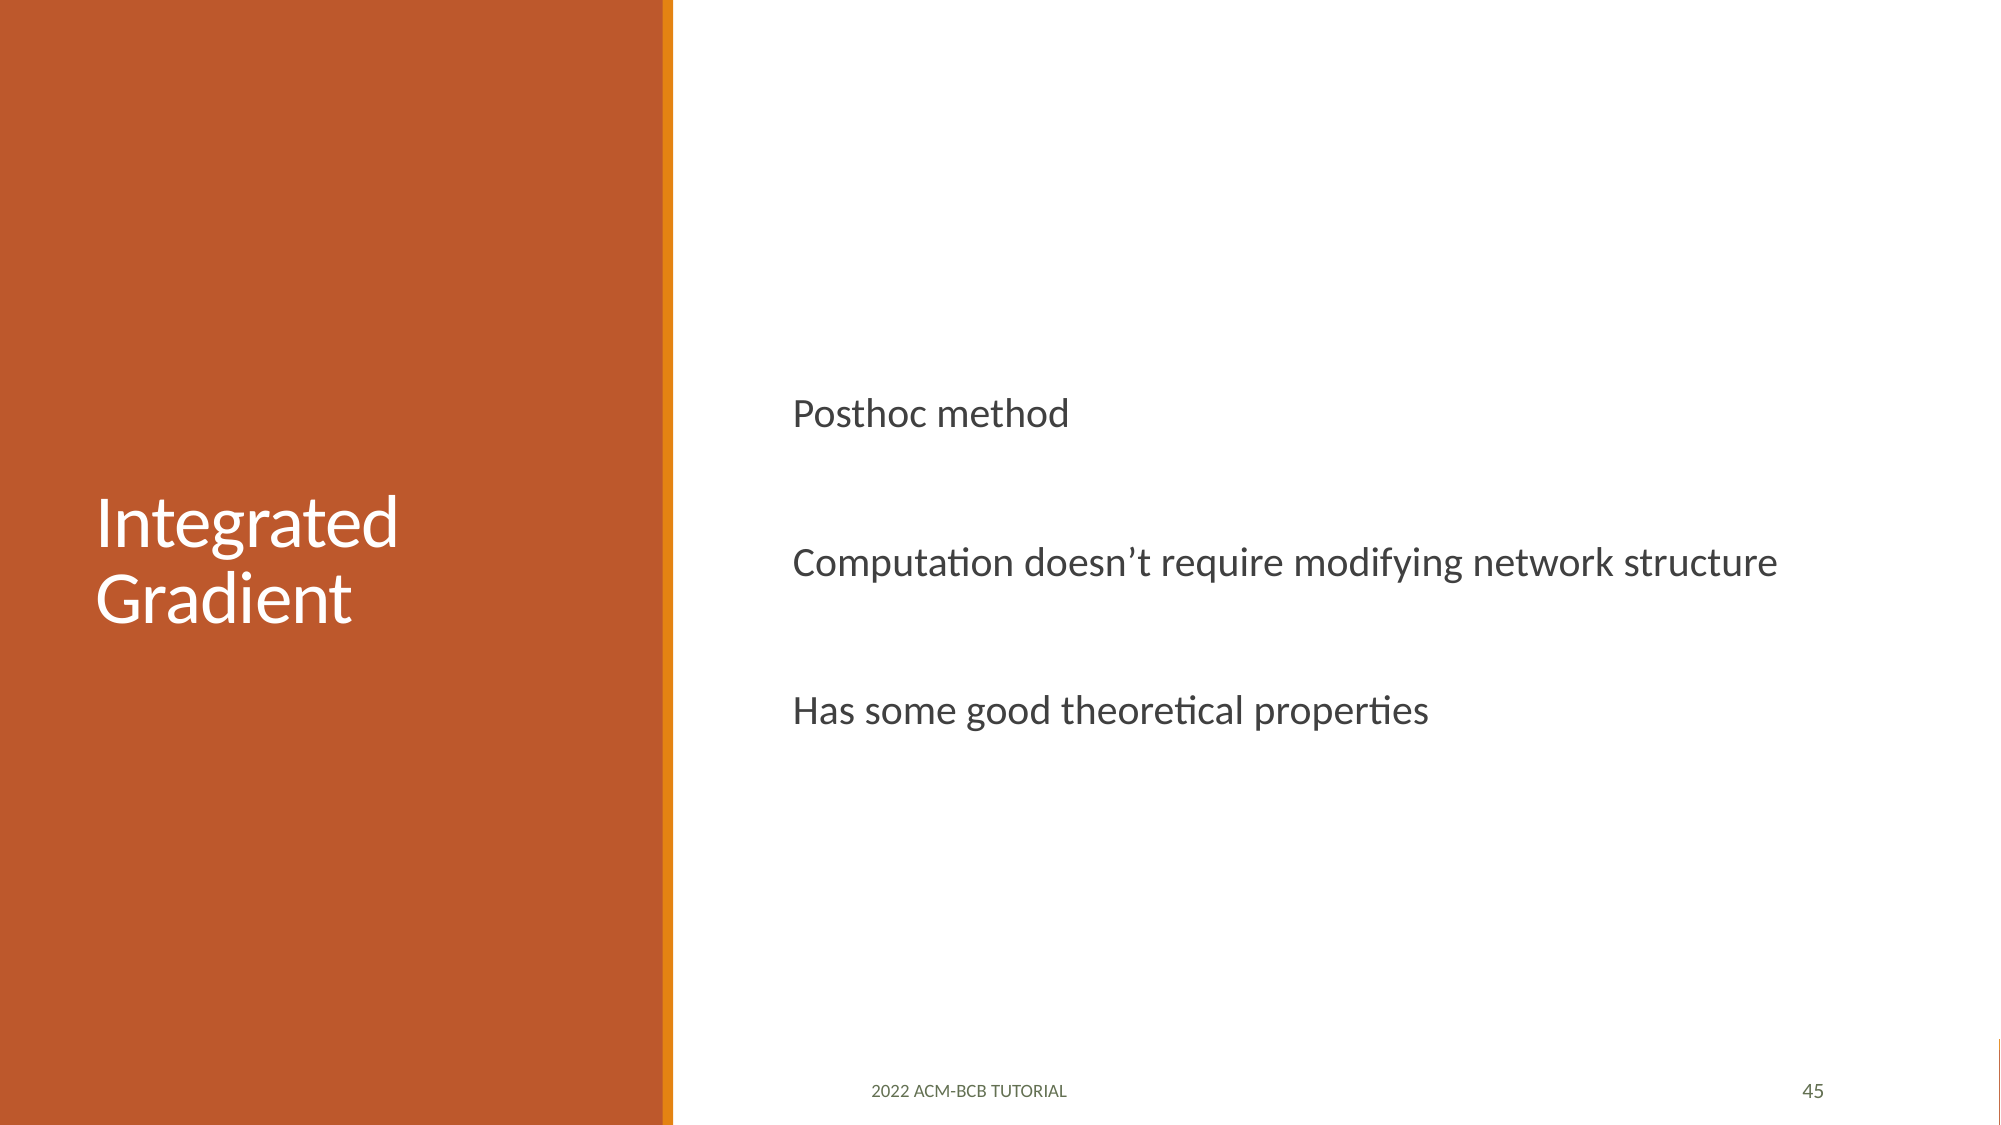

# Integrated Gradient
Posthoc method

Computation doesn’t require modifying network structure

Has some good theoretical properties
2022 ACM-BCB Tutorial
45